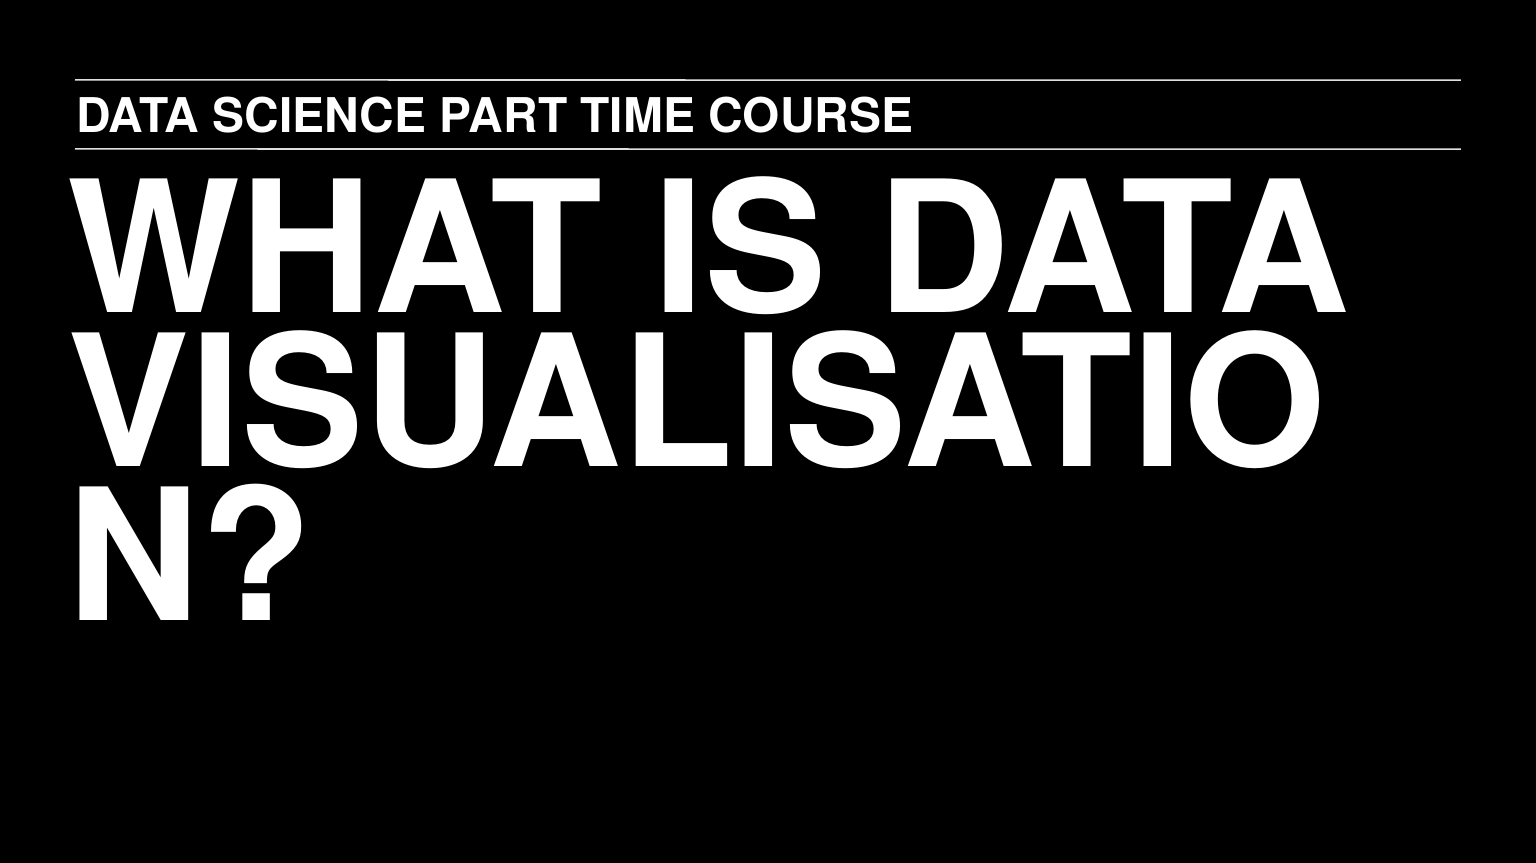

DATA SCIENCE PART TIME COURSE

WHAT IS DATA VISUALISATION?